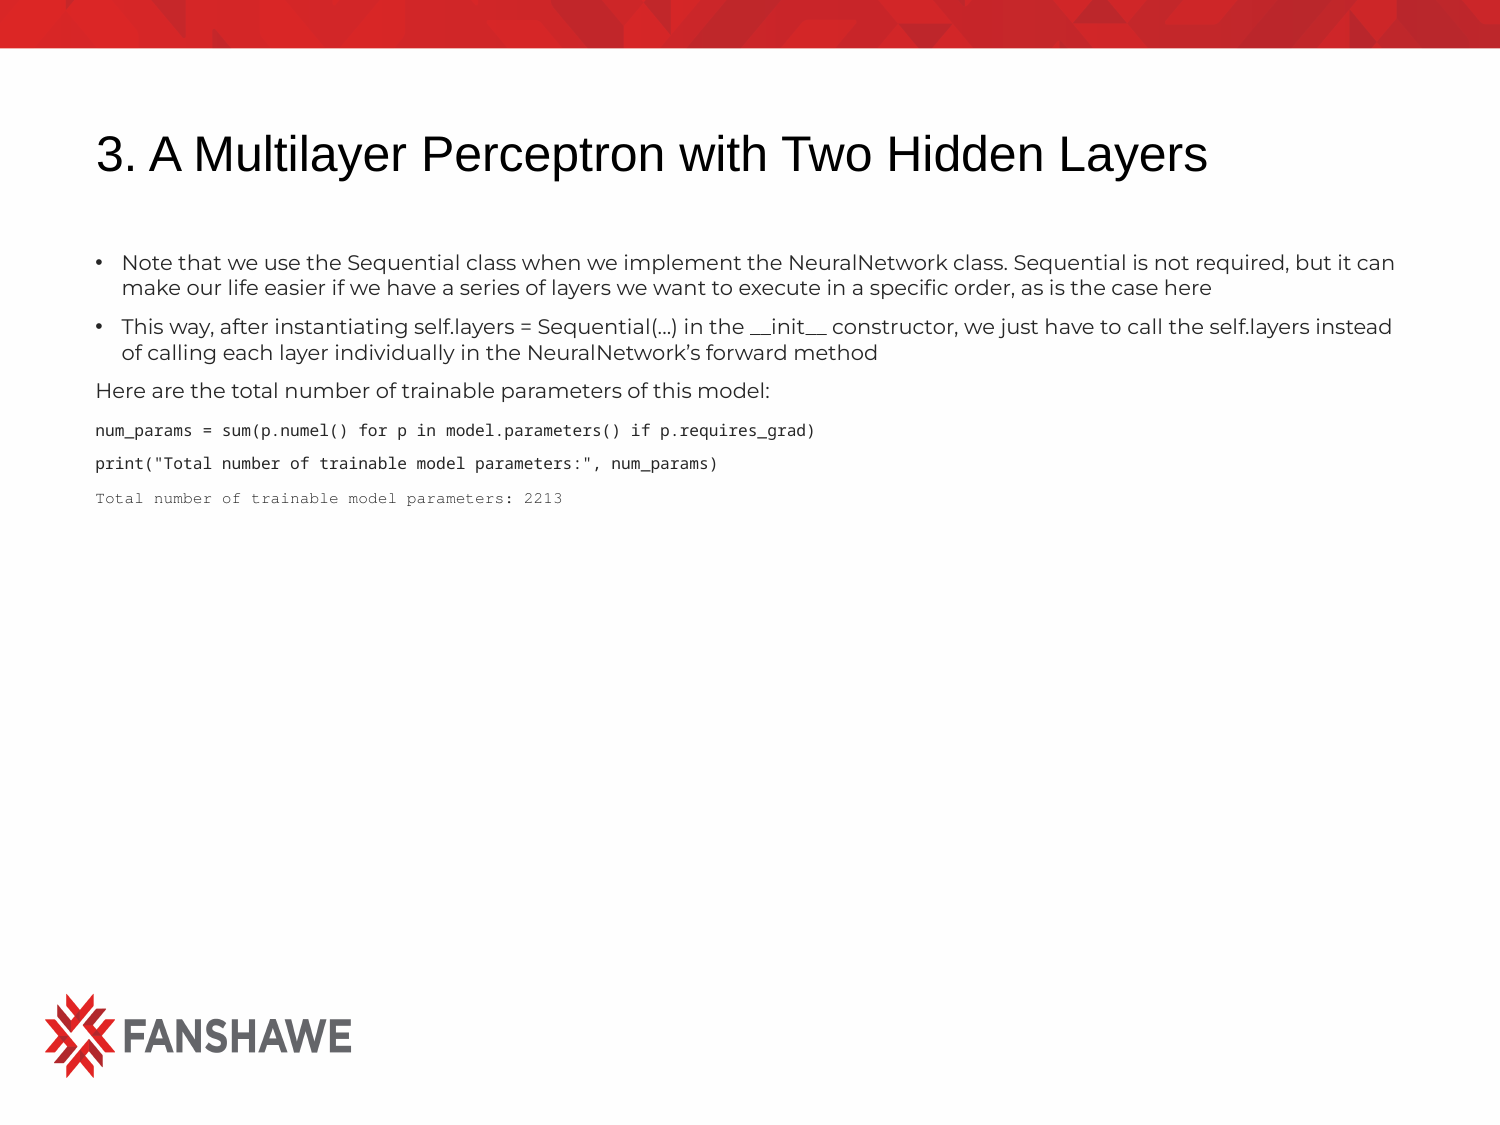

# 3. A Multilayer Perceptron with Two Hidden Layers
Note that we use the Sequential class when we implement the NeuralNetwork class. Sequential is not required, but it can make our life easier if we have a series of layers we want to execute in a specific order, as is the case here
This way, after instantiating self.layers = Sequential(...) in the __init__ constructor, we just have to call the self.layers instead of calling each layer individually in the NeuralNetwork’s forward method
Here are the total number of trainable parameters of this model:
num_params = sum(p.numel() for p in model.parameters() if p.requires_grad)
print("Total number of trainable model parameters:", num_params)
Total number of trainable model parameters: 2213